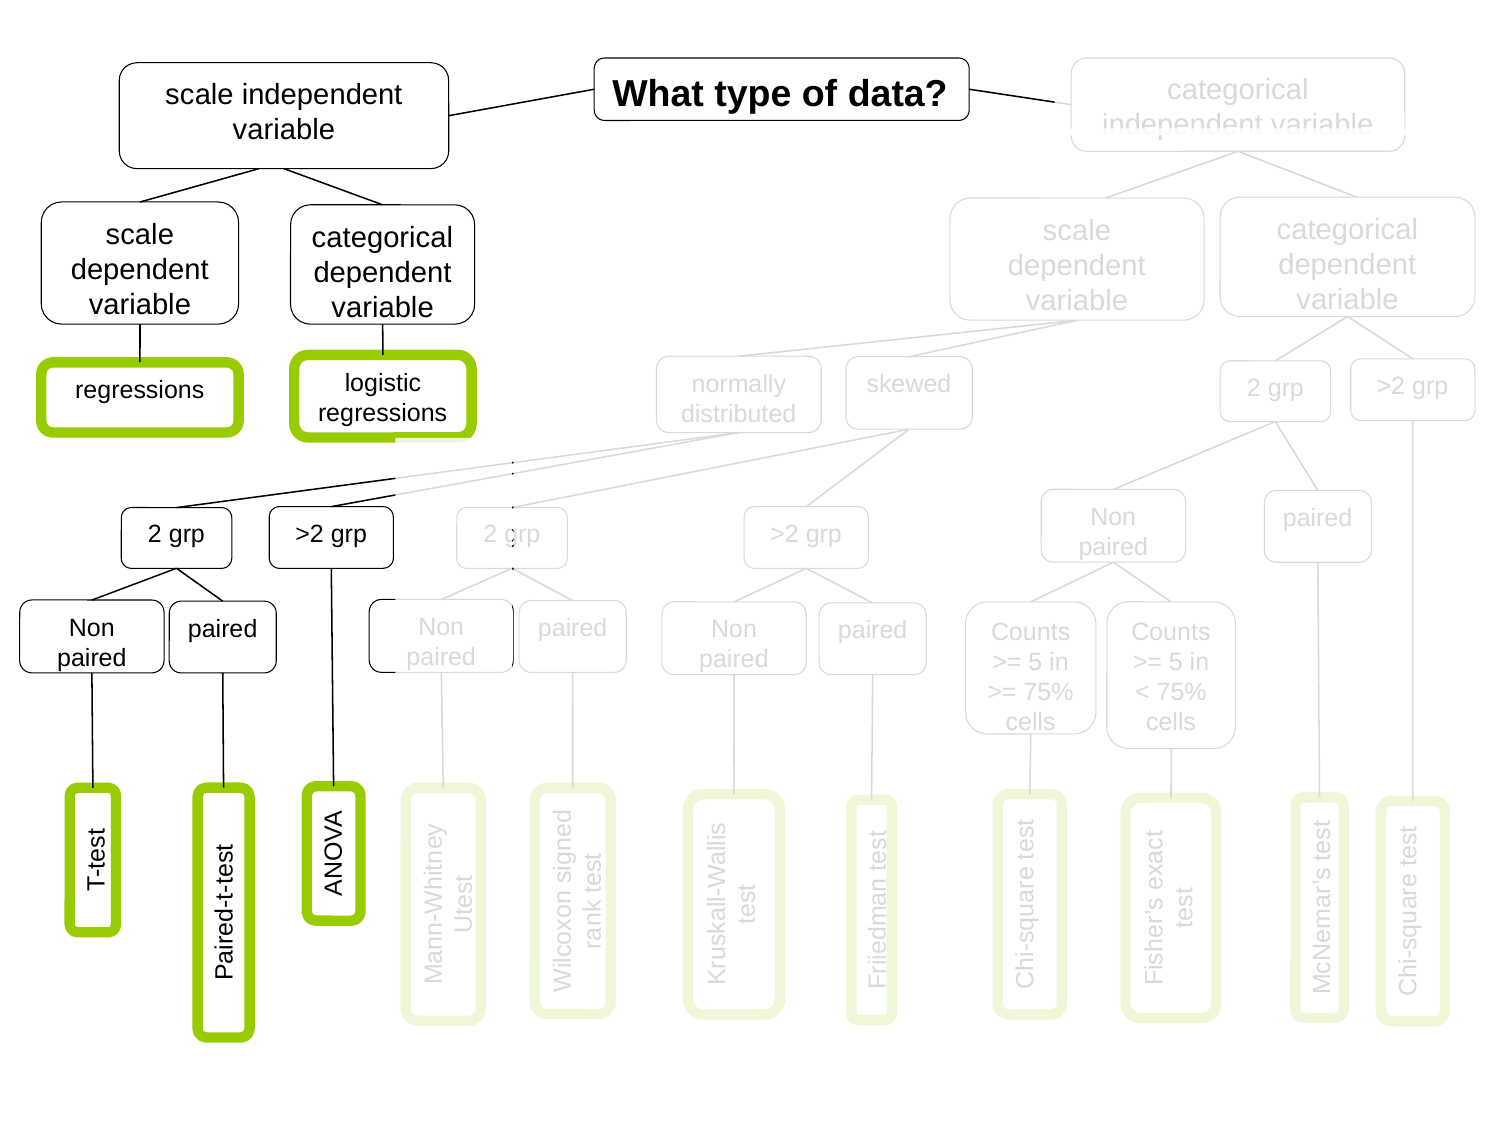

What type of data?
categorical independent variable
scale independent variable
categorical dependent variable
scale dependent variable
scale dependent variable
categorical dependent variable
logistic
regressions
normally distributed
skewed
>2 grp
2 grp
regressions
Non paired
paired
>2 grp
>2 grp
2 grp
2 grp
Non paired
Non paired
paired
paired
Non paired
Counts >= 5 in >= 75% cells
Counts >= 5 in < 75% cells
paired
ANOVA
T-test
Kruskall-Wallis test
Fisher’s exact test
Wilcoxon signed rank test
Mann-Whitney Utest
Chi-square test
Chi-square test
McNemar’s test
Paired-t-test
Friiedman test